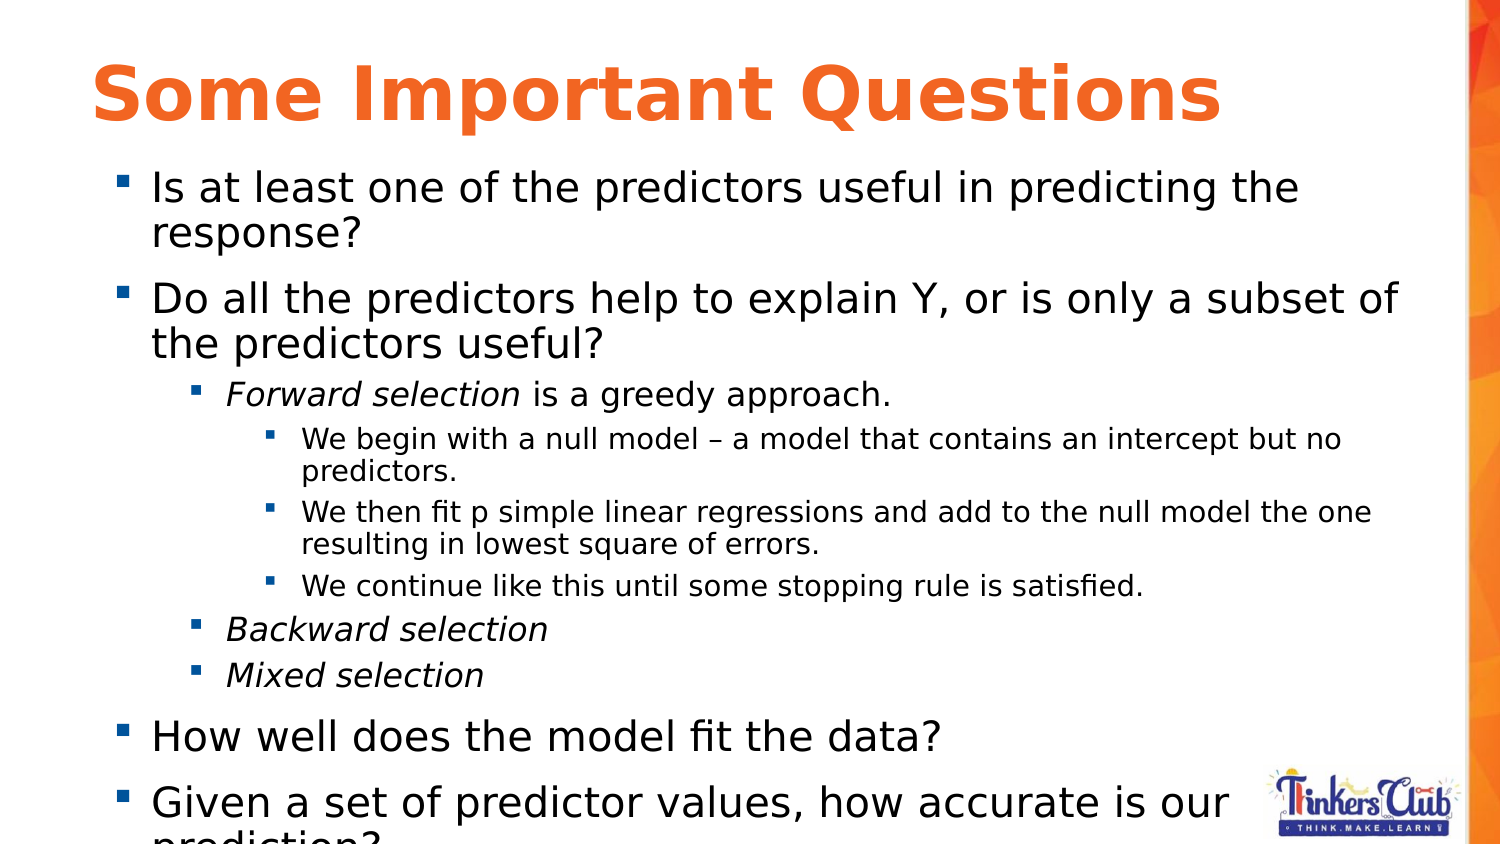

Some Important Questions
Is at least one of the predictors useful in predicting the response?
Do all the predictors help to explain Y, or is only a subset of the predictors useful?
Forward selection is a greedy approach.
We begin with a null model – a model that contains an intercept but no predictors.
We then fit p simple linear regressions and add to the null model the one resulting in lowest square of errors.
We continue like this until some stopping rule is satisfied.
Backward selection
Mixed selection
How well does the model fit the data?
Given a set of predictor values, how accurate is our prediction?